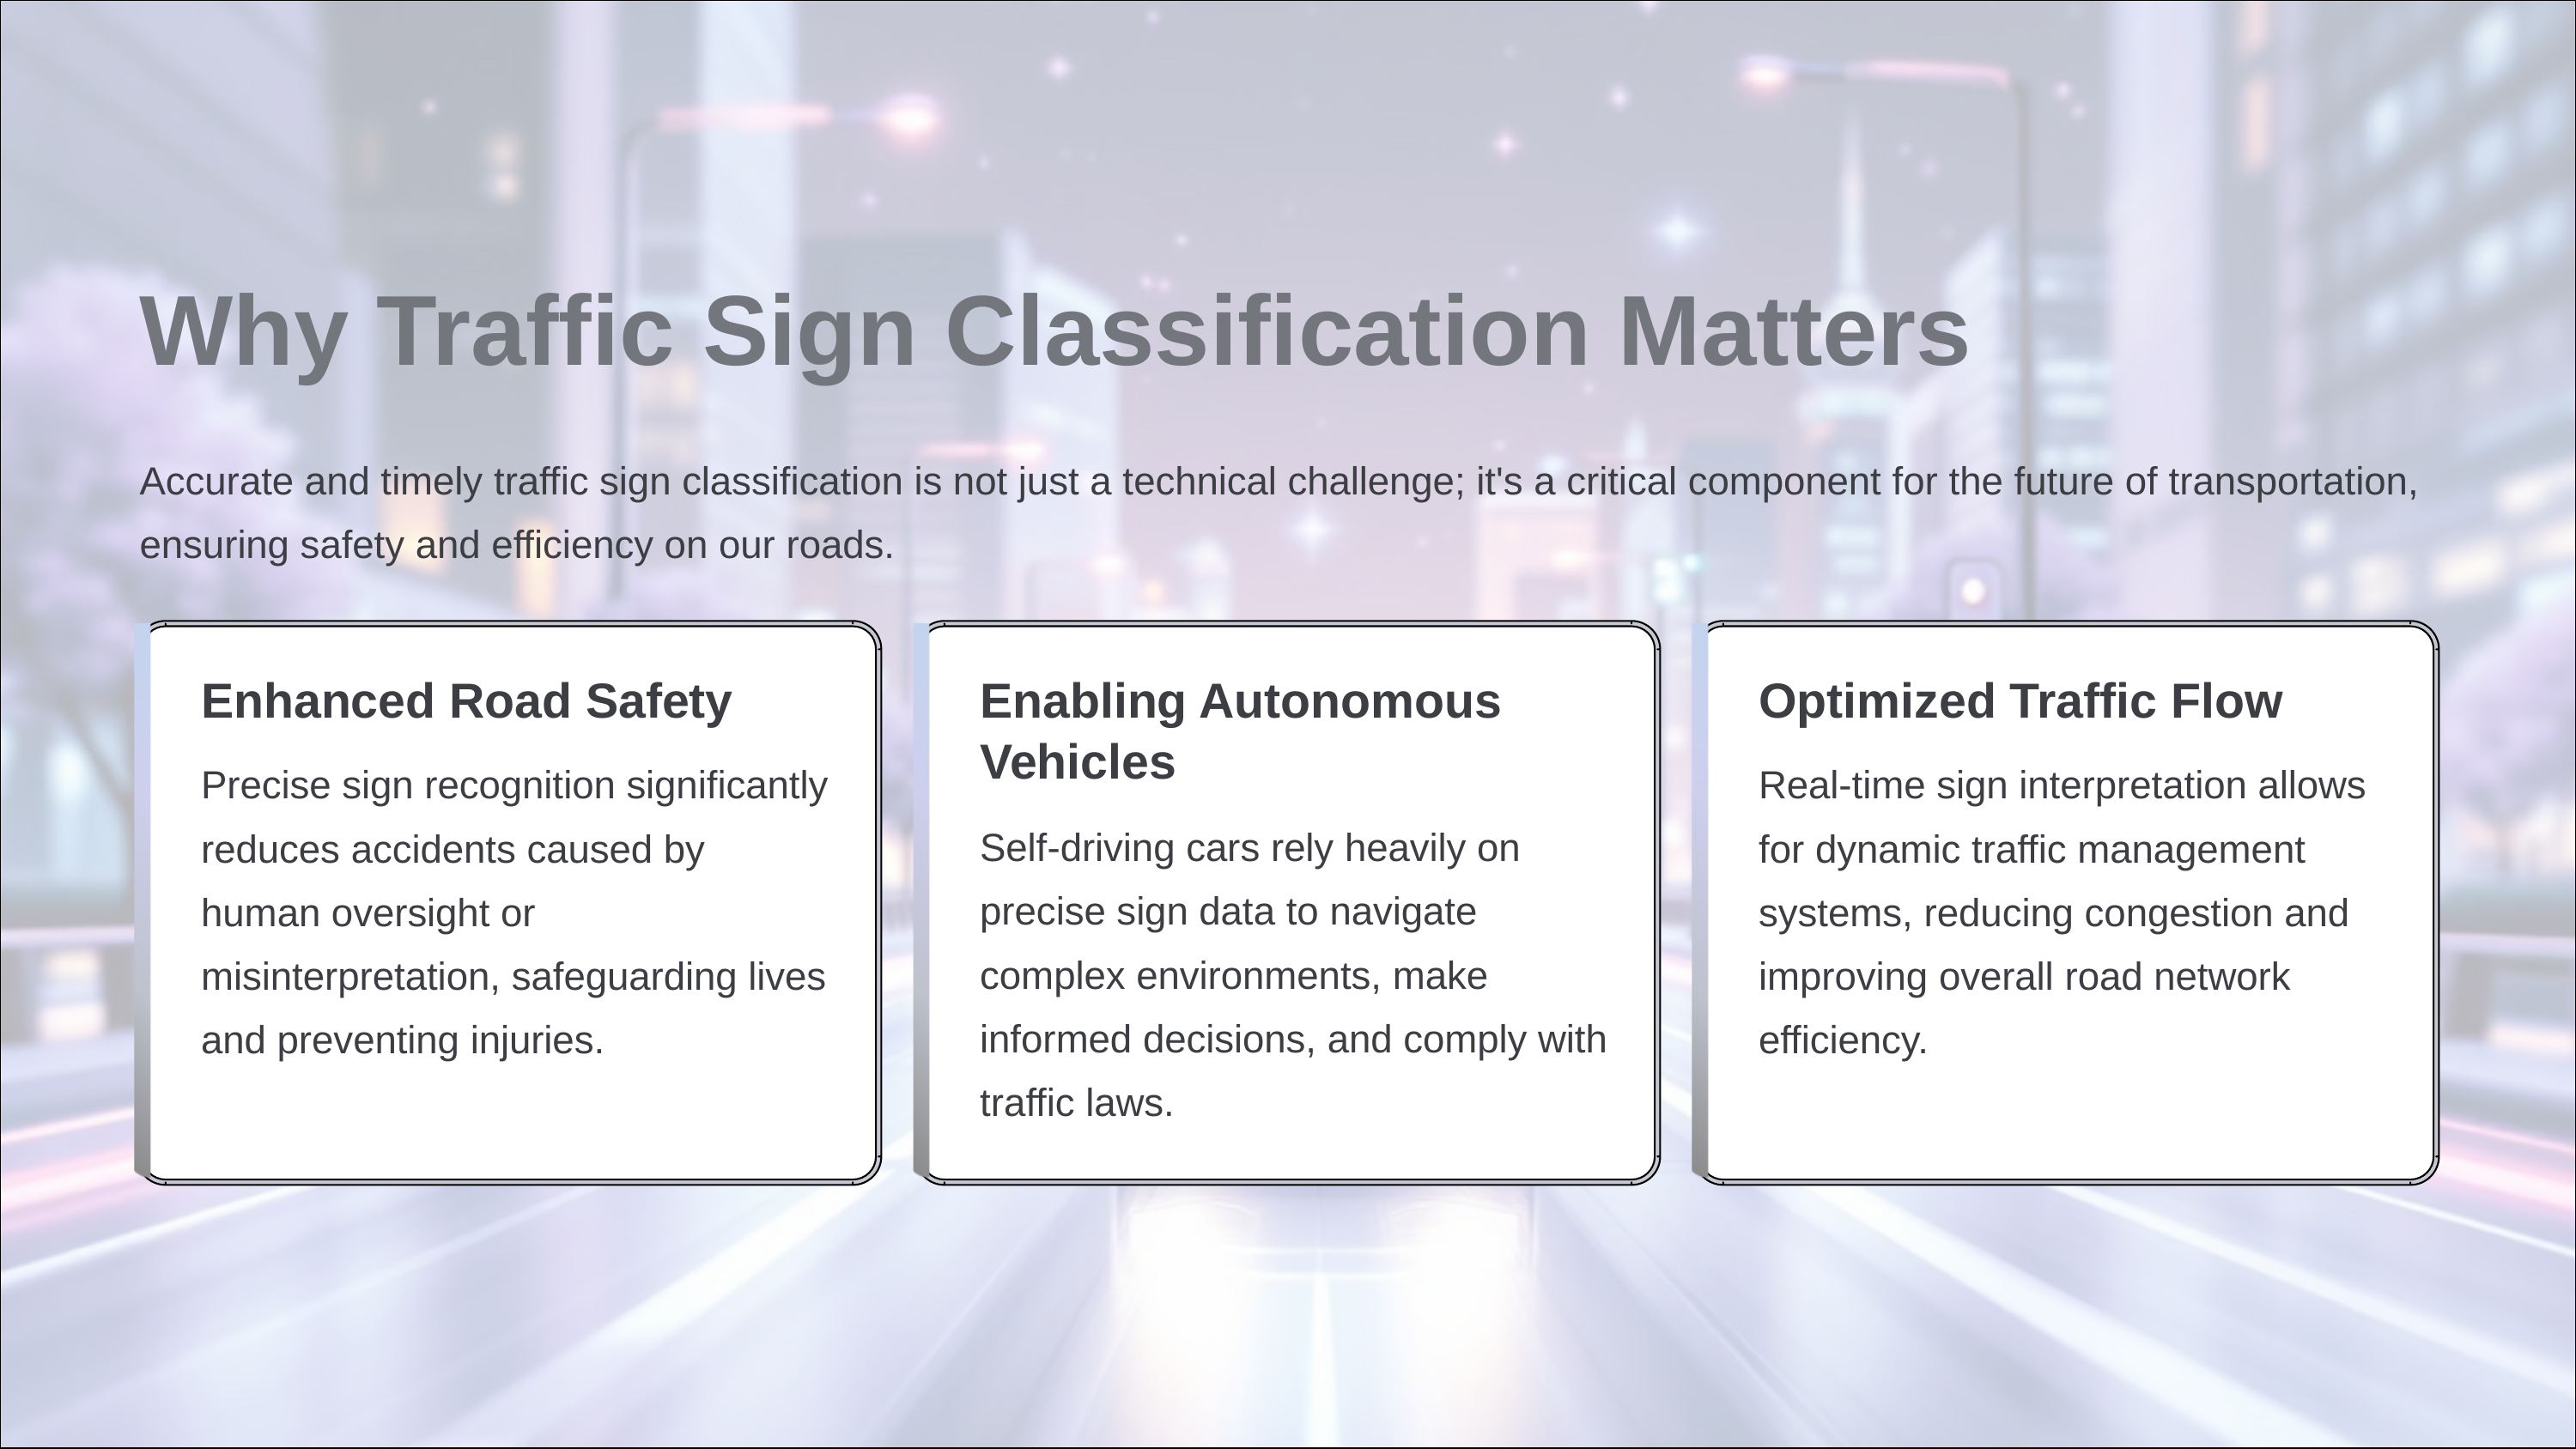

Why Traffic Sign Classification Matters
Accurate and timely traffic sign classification is not just a technical challenge; it's a critical component for the future of transportation, ensuring safety and efficiency on our roads.

Enhanced Road Safety
Enabling Autonomous Vehicles
Optimized Traffic Flow
Precise sign recognition significantly reduces accidents caused by human oversight or misinterpretation, safeguarding lives and preventing injuries.
Real-time sign interpretation allows for dynamic traffic management systems, reducing congestion and improving overall road network efficiency.
Self-driving cars rely heavily on precise sign data to navigate complex environments, make informed decisions, and comply with traffic laws.